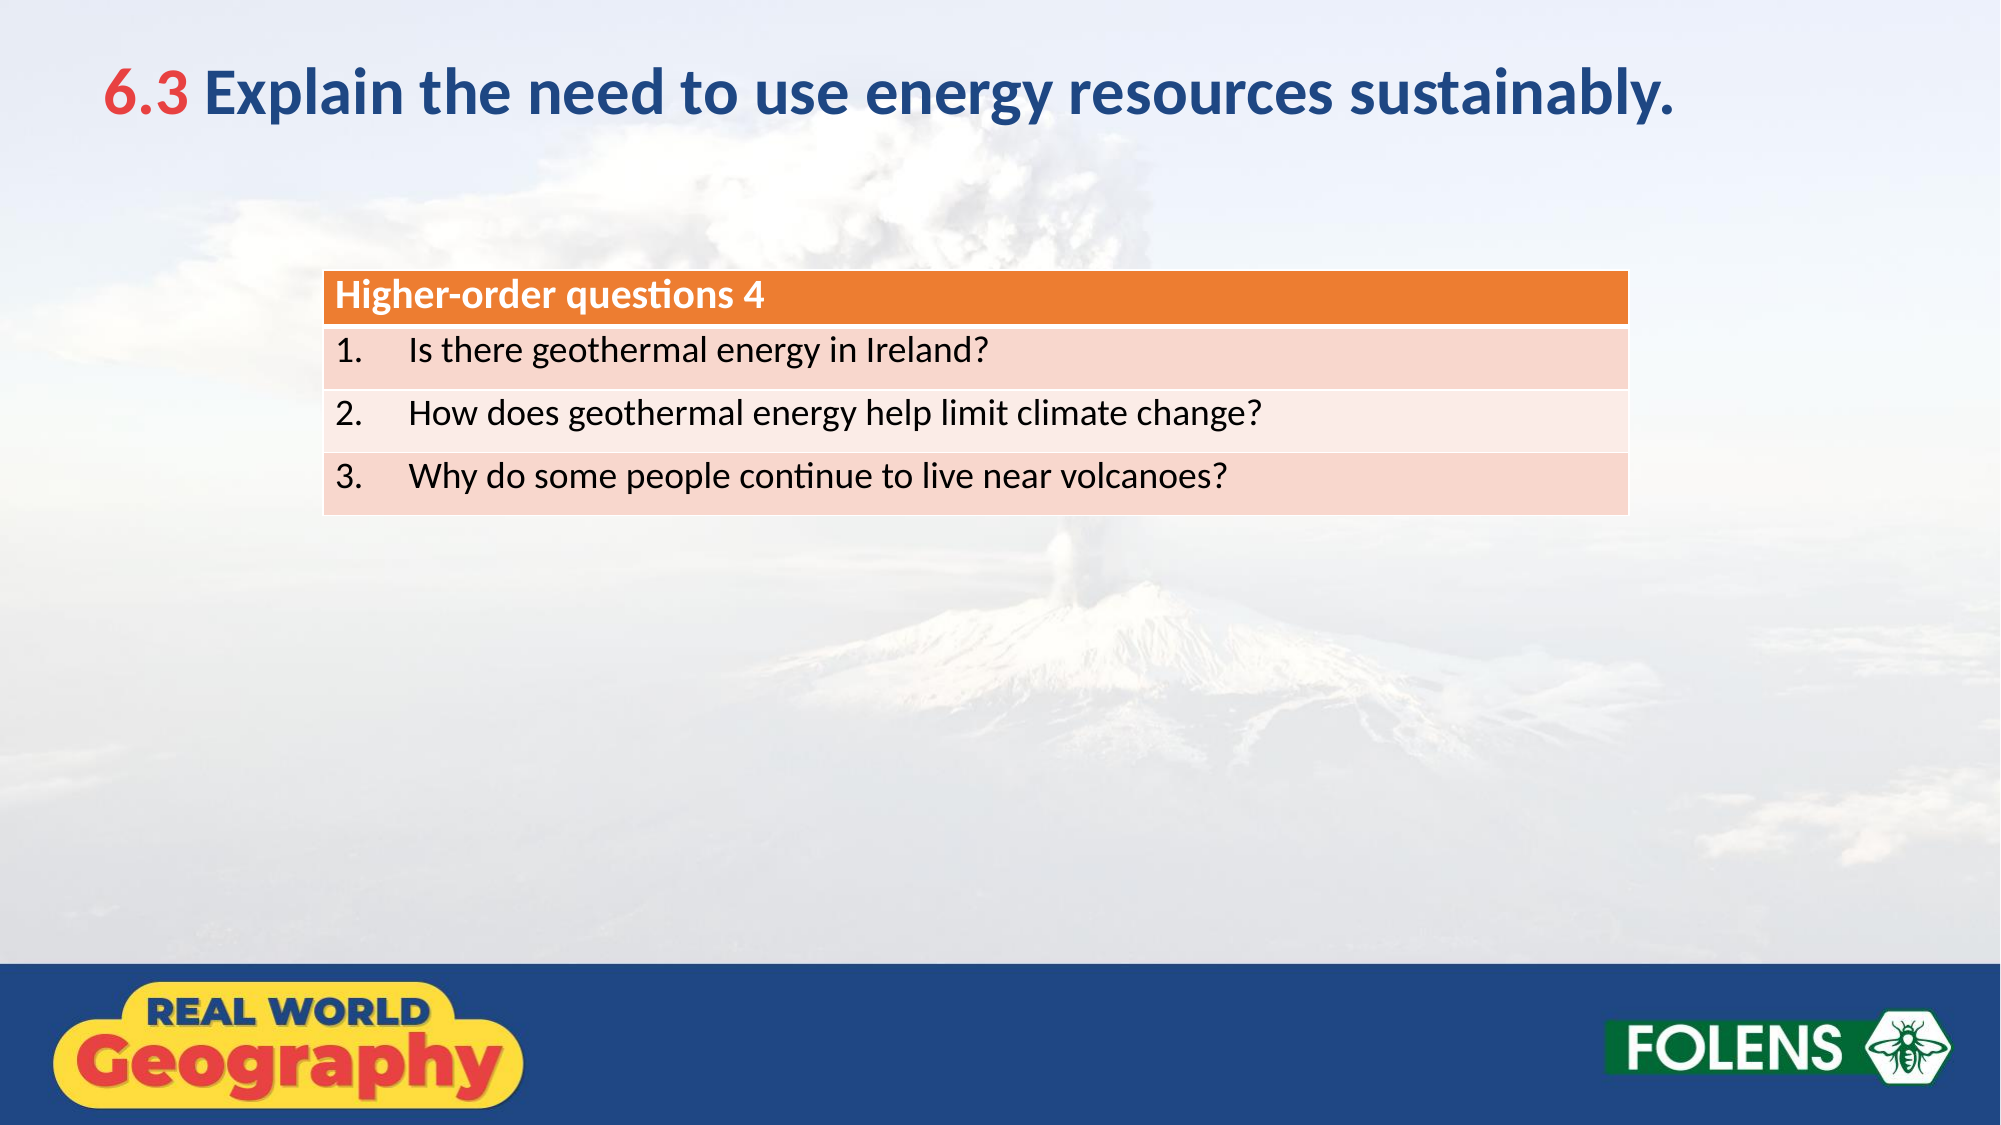

6.3 Explain the need to use energy resources sustainably.

| Higher-order questions 4 |
| --- |
| 1. Is there geothermal energy in Ireland? |
| 2. How does geothermal energy help limit climate change? |
| 3. Why do some people continue to live near volcanoes? |